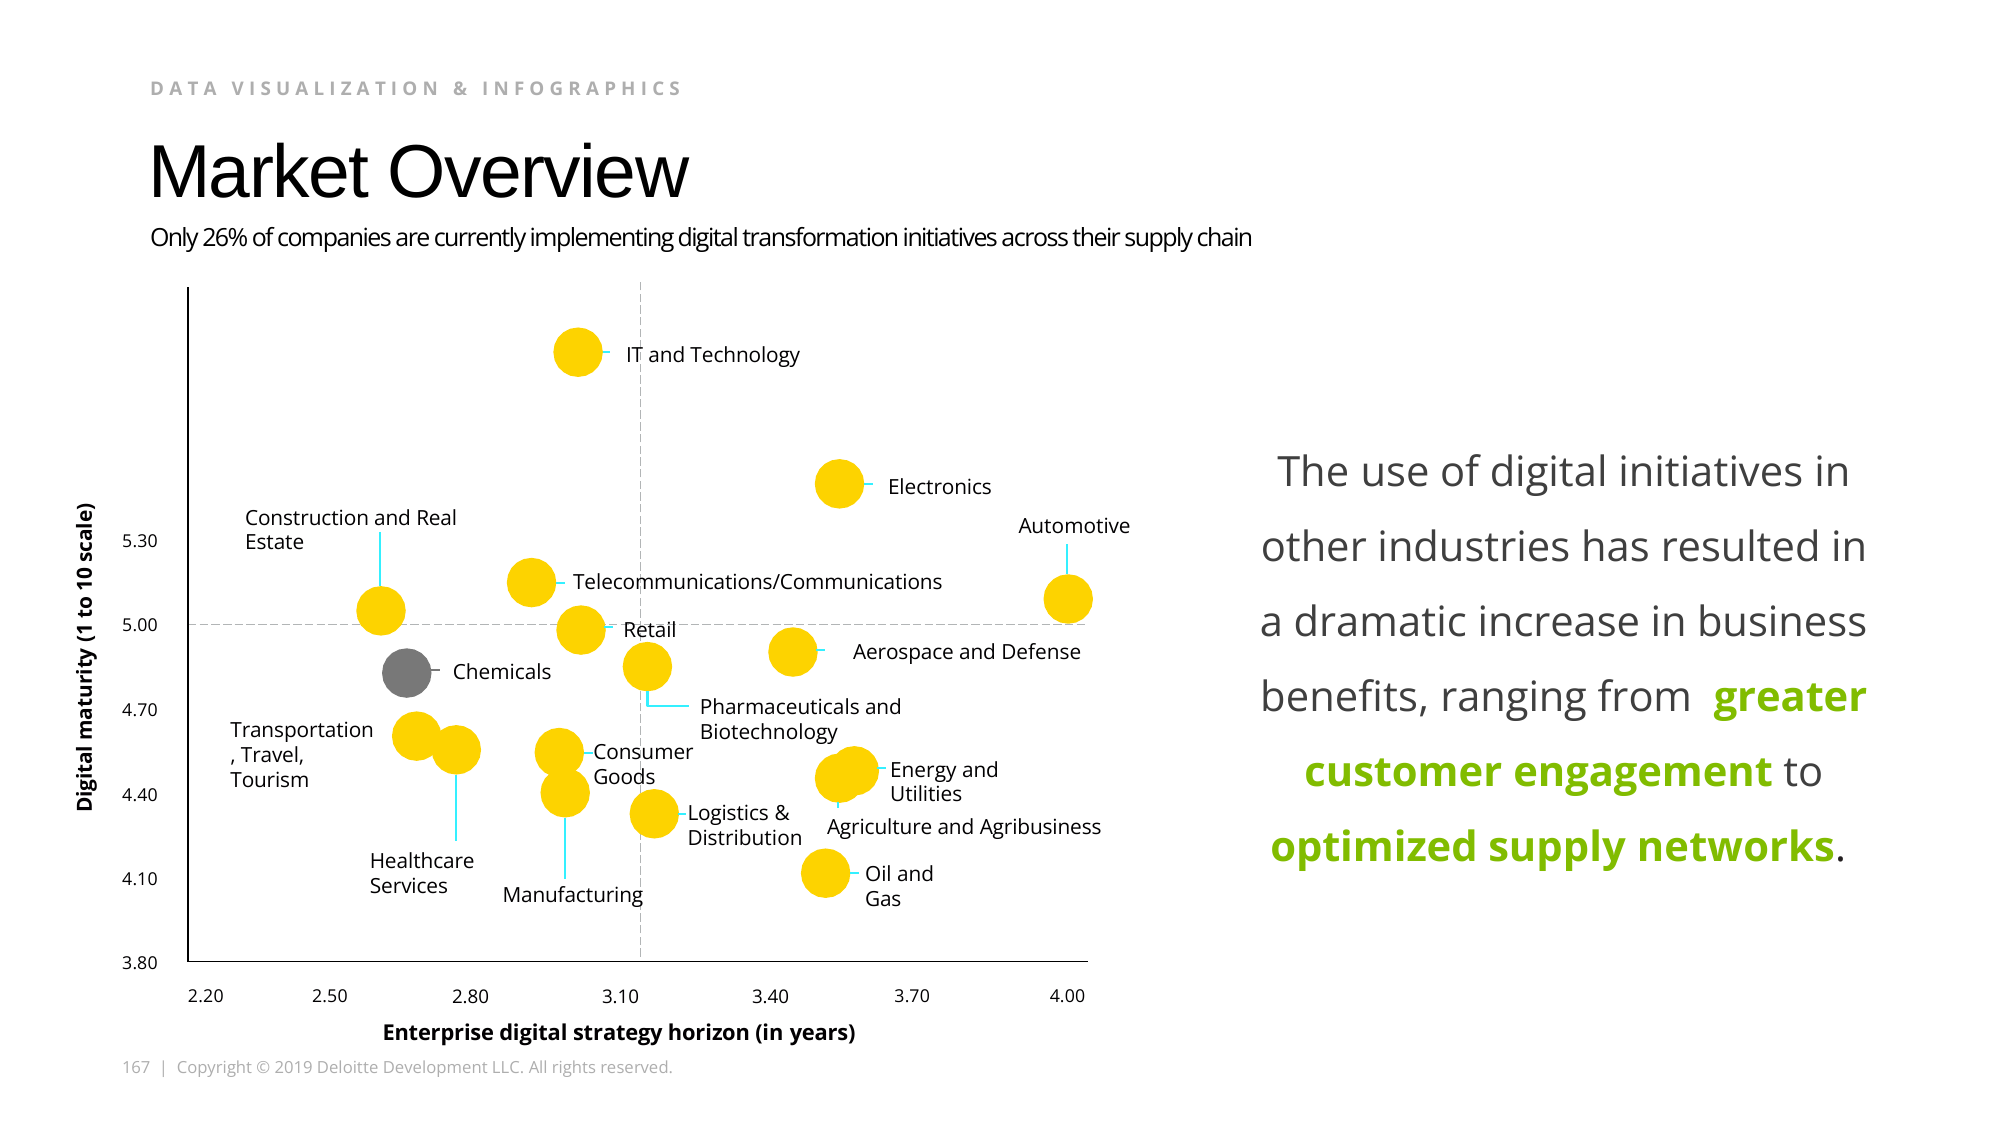

Data Visualization & Infographics
# Market Overview
Only 26% of companies are currently implementing digital transformation initiatives across their supply chain

IT and Technology

The use of digital initiatives in other industries has resulted in a dramatic increase in business benefits, ranging from  greater customer engagement to optimized supply networks.

Electronics

Digital maturity (1 to 10 scale)
Construction and Real Estate
Automotive
5.30

Telecommunications/Communications

5.00
Retail

 Aerospace and Defense
Chemicals

Pharmaceuticals and Biotechnology
4.70

Transportation, Travel, Tourism

Consumer Goods

Energy and Utilities

4.40

Logistics &  Distribution

Agriculture and Agribusiness

Healthcare Services

Oil and Gas
4.10

Manufacturing
3.80

2.20
2.50
2.80	3.10	3.40
Enterprise digital strategy horizon (in years)
3.70
4.00